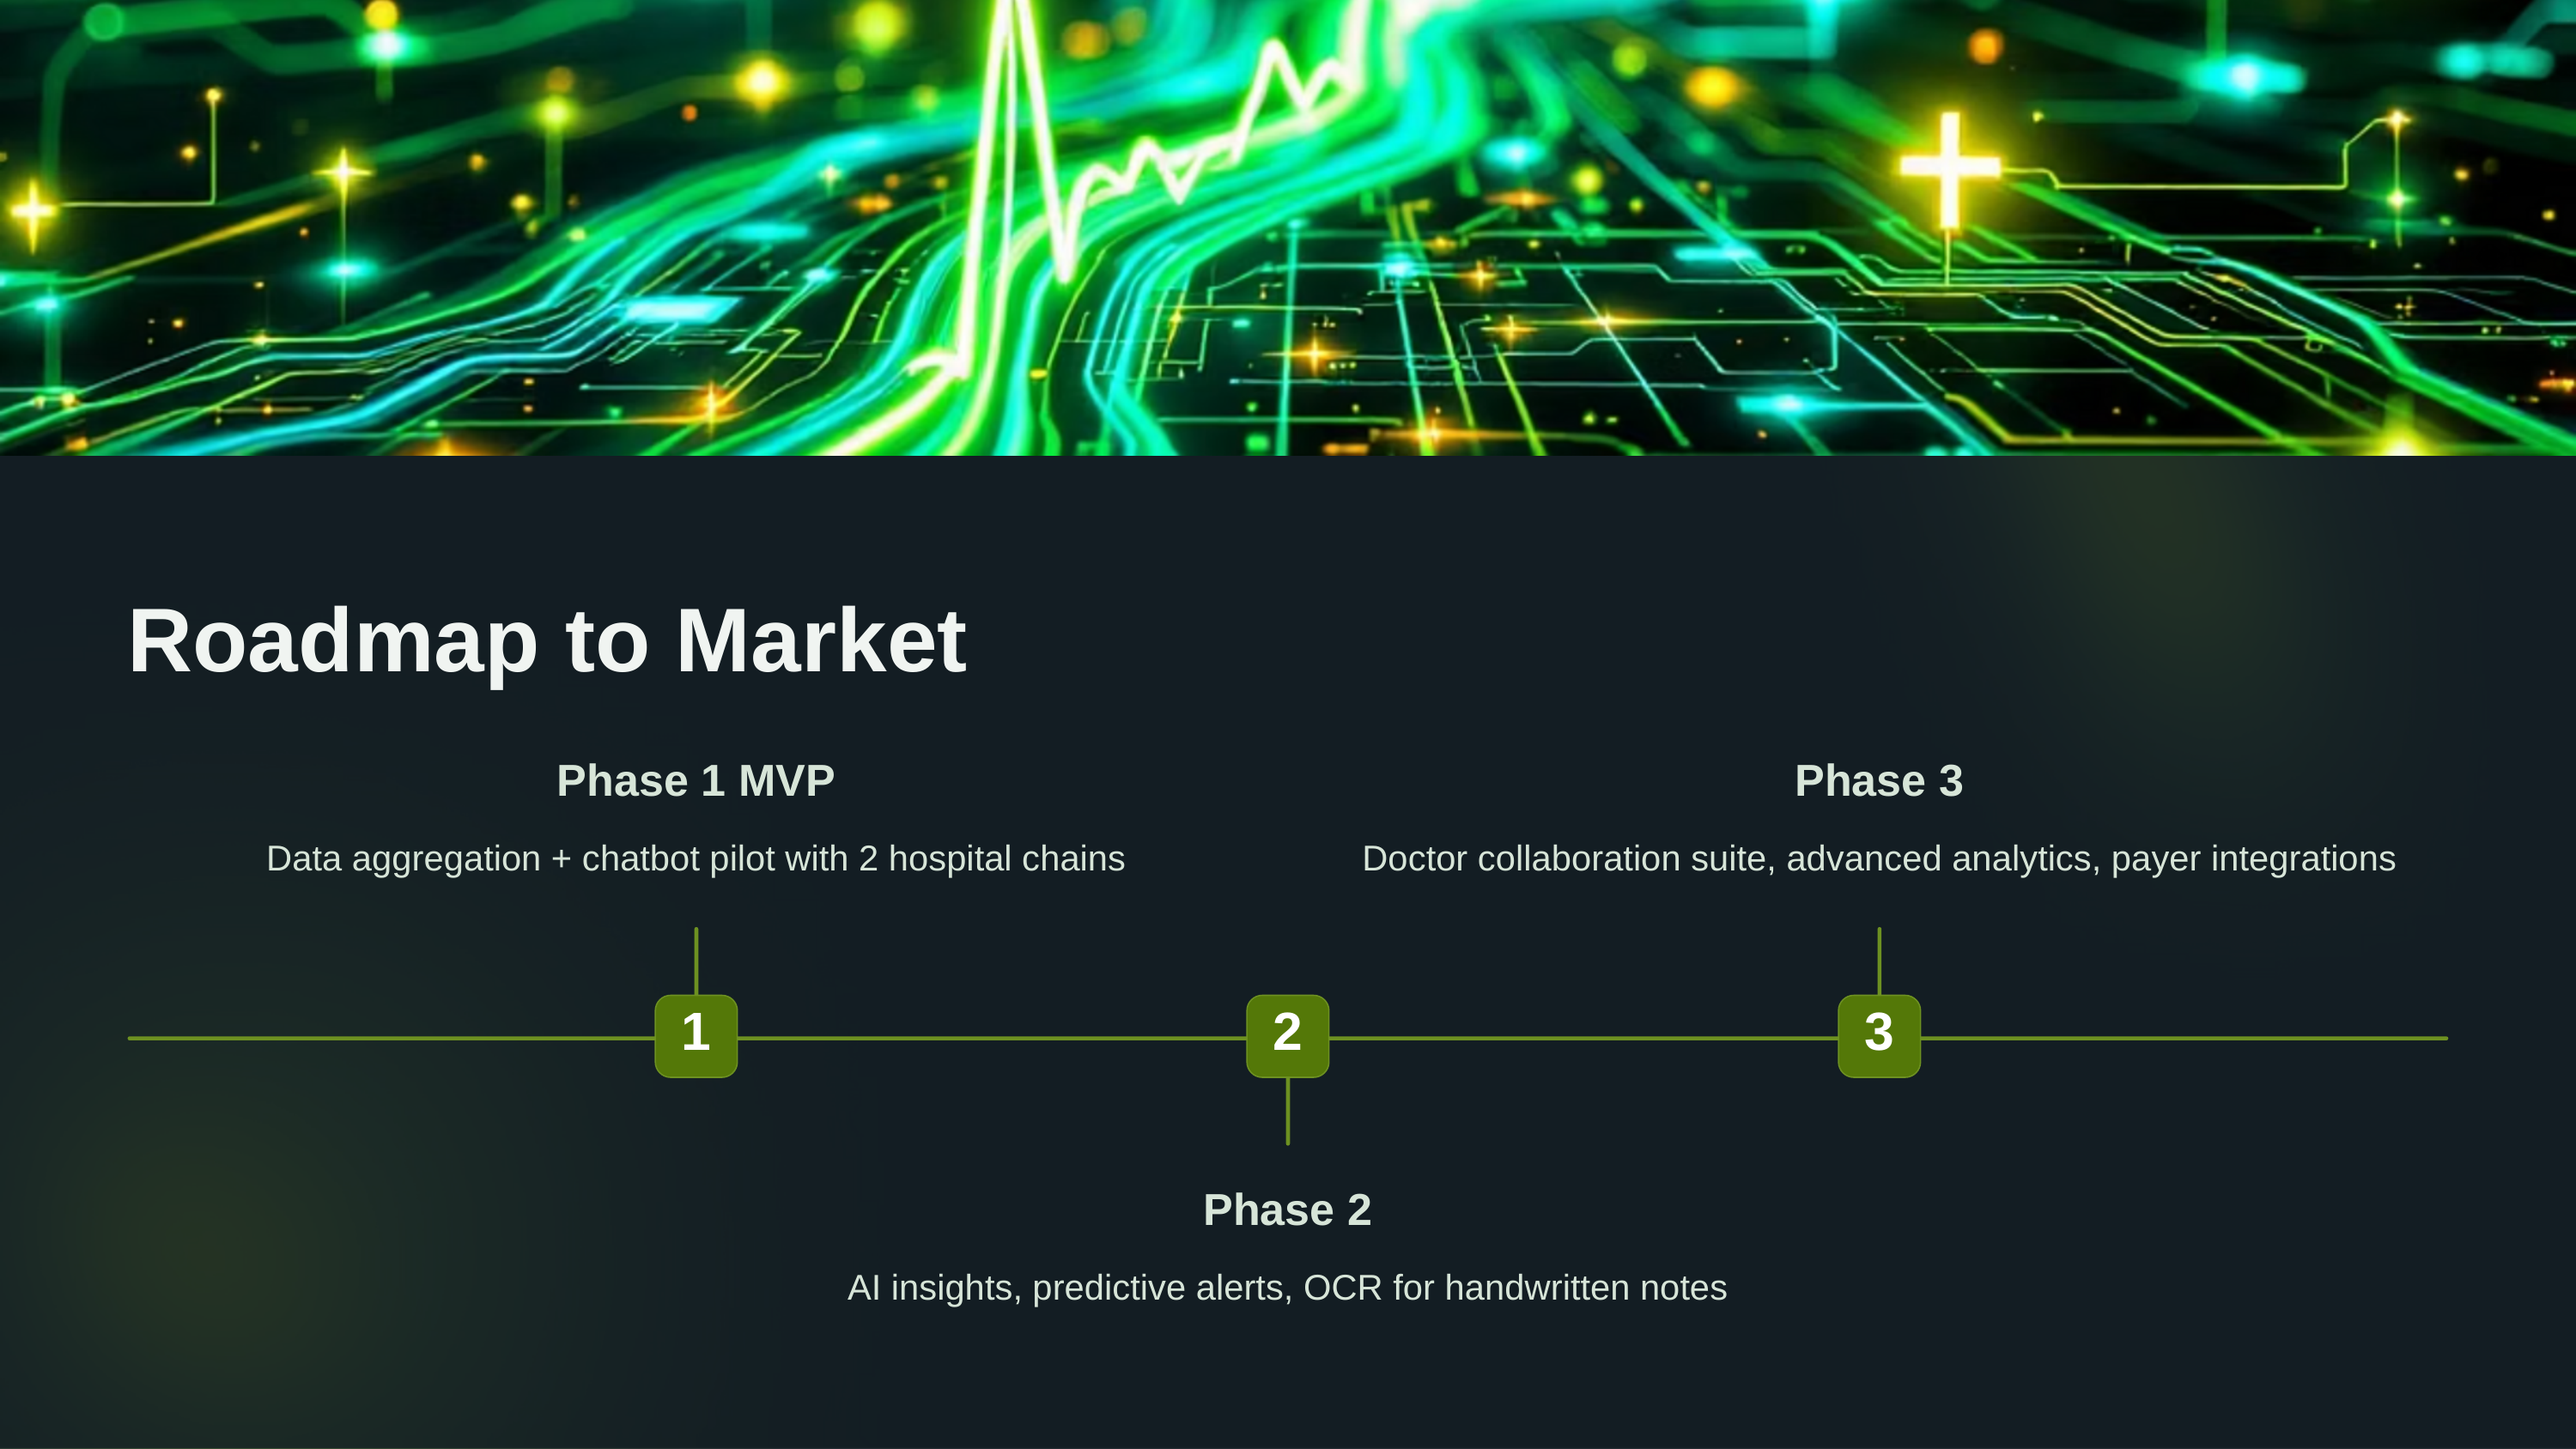

Roadmap to Market
Phase 1 MVP
Phase 3
Data aggregation + chatbot pilot with 2 hospital chains
Doctor collaboration suite, advanced analytics, payer integrations

1
2
3

Phase 2
AI insights, predictive alerts, OCR for handwritten notes